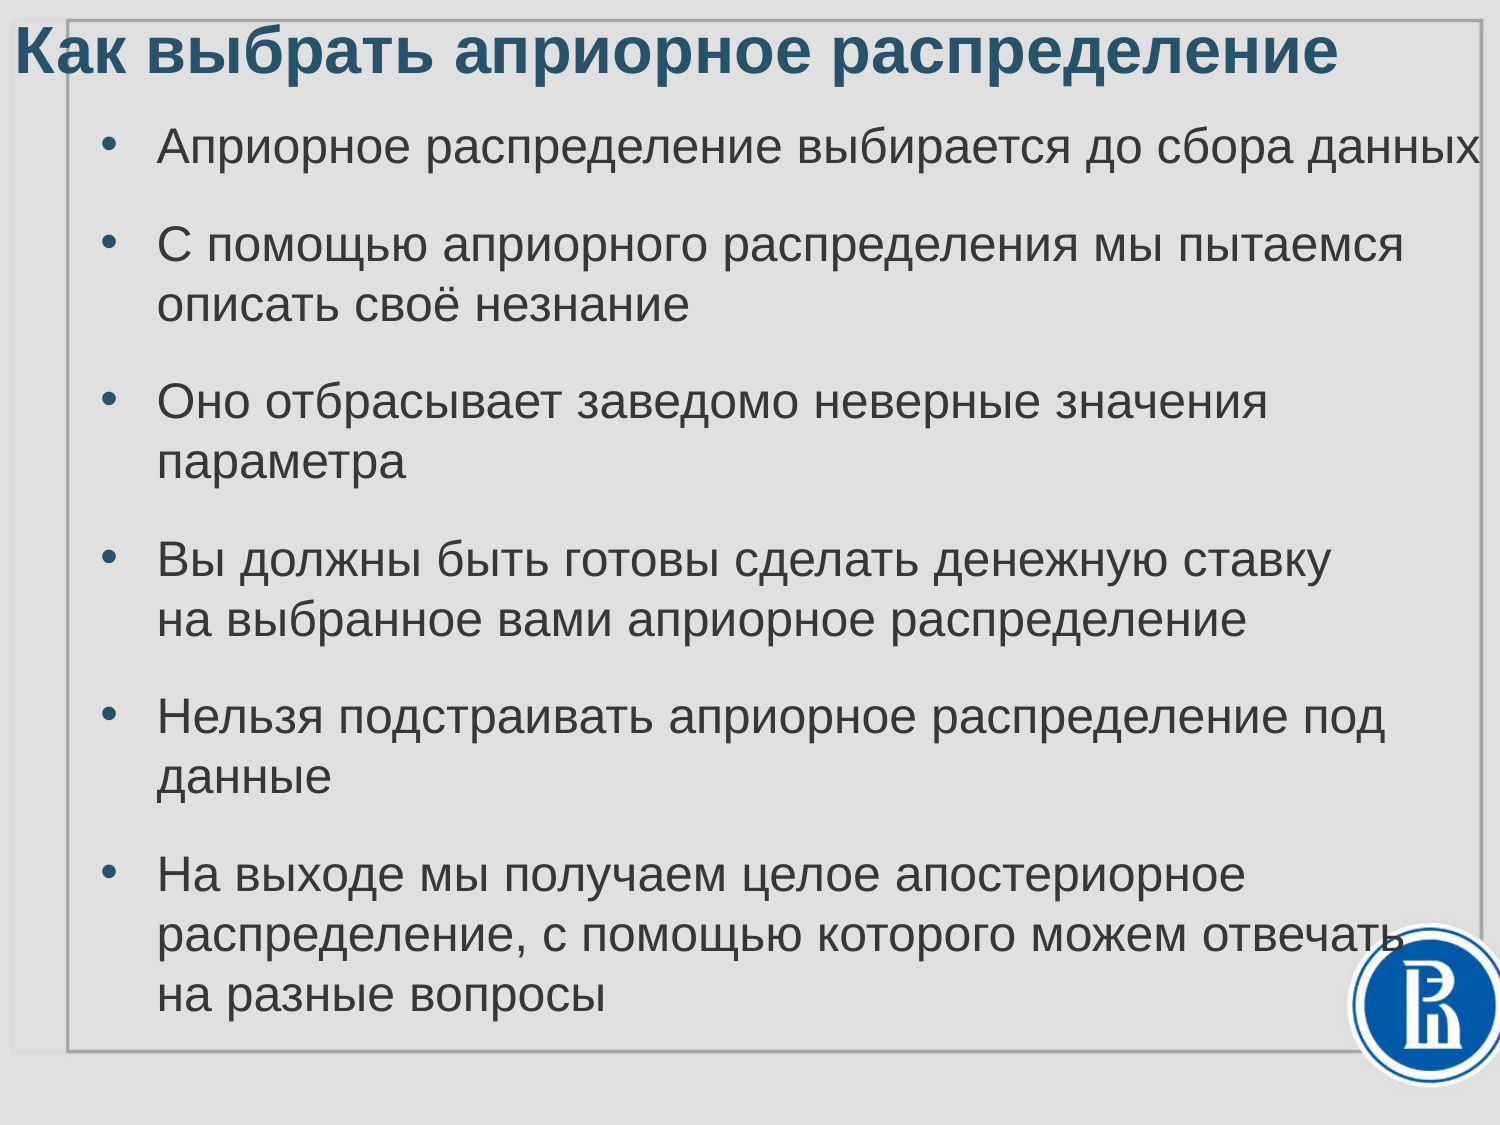

Как выбрать априорное распределение
Априорное распределение выбирается до сбора данных
С помощью априорного распределения мы пытаемся описать своё незнание
Оно отбрасывает заведомо неверные значения параметра
Вы должны быть готовы сделать денежную ставку
на выбранное вами априорное распределение
Нельзя подстраивать априорное распределение под данные
На выходе мы получаем целое апостериорное распределение, с помощью которого можем отвечать
на разные вопросы